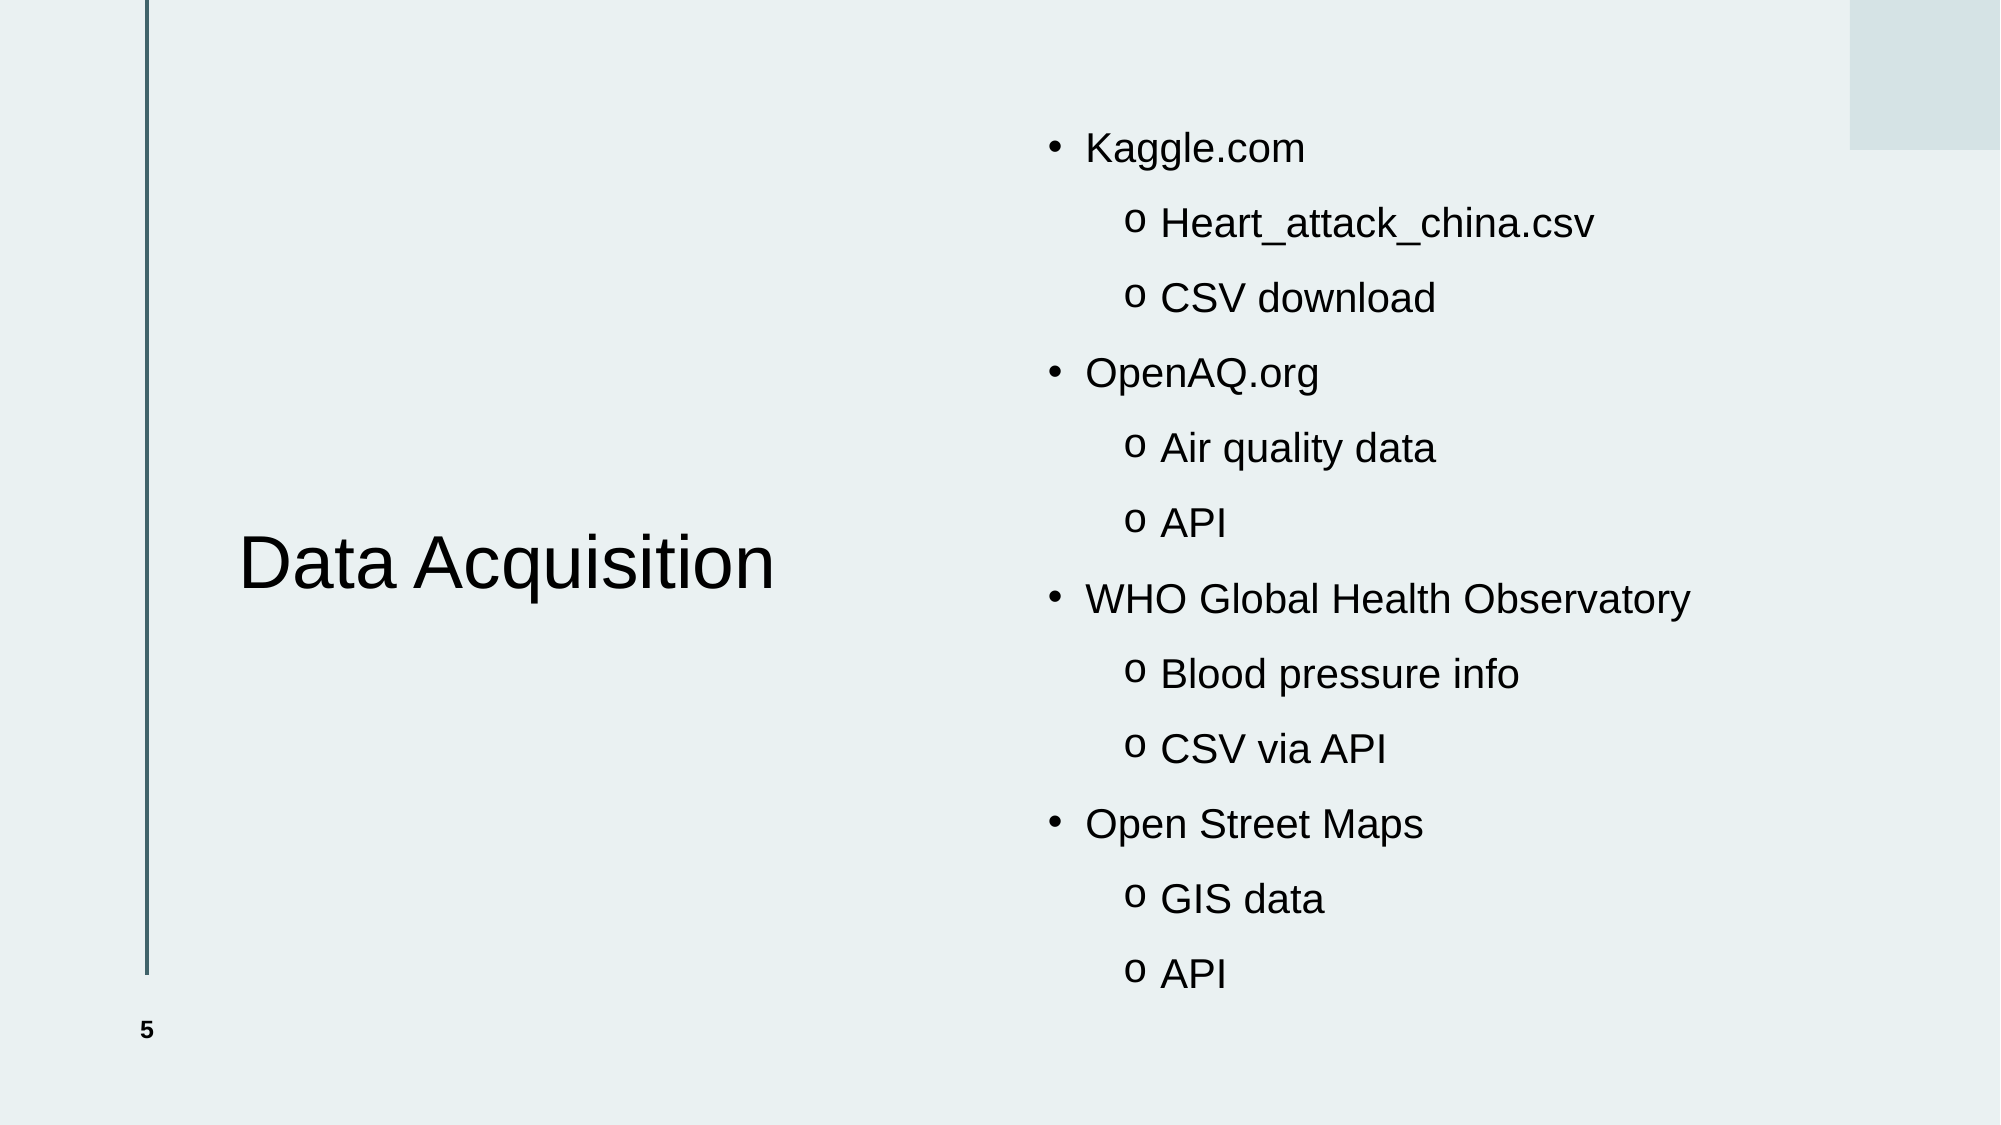

# Data Acquisition
Kaggle.com
Heart_attack_china.csv
CSV download
OpenAQ.org
Air quality data
API
WHO Global Health Observatory
Blood pressure info
CSV via API
Open Street Maps
GIS data
API

5